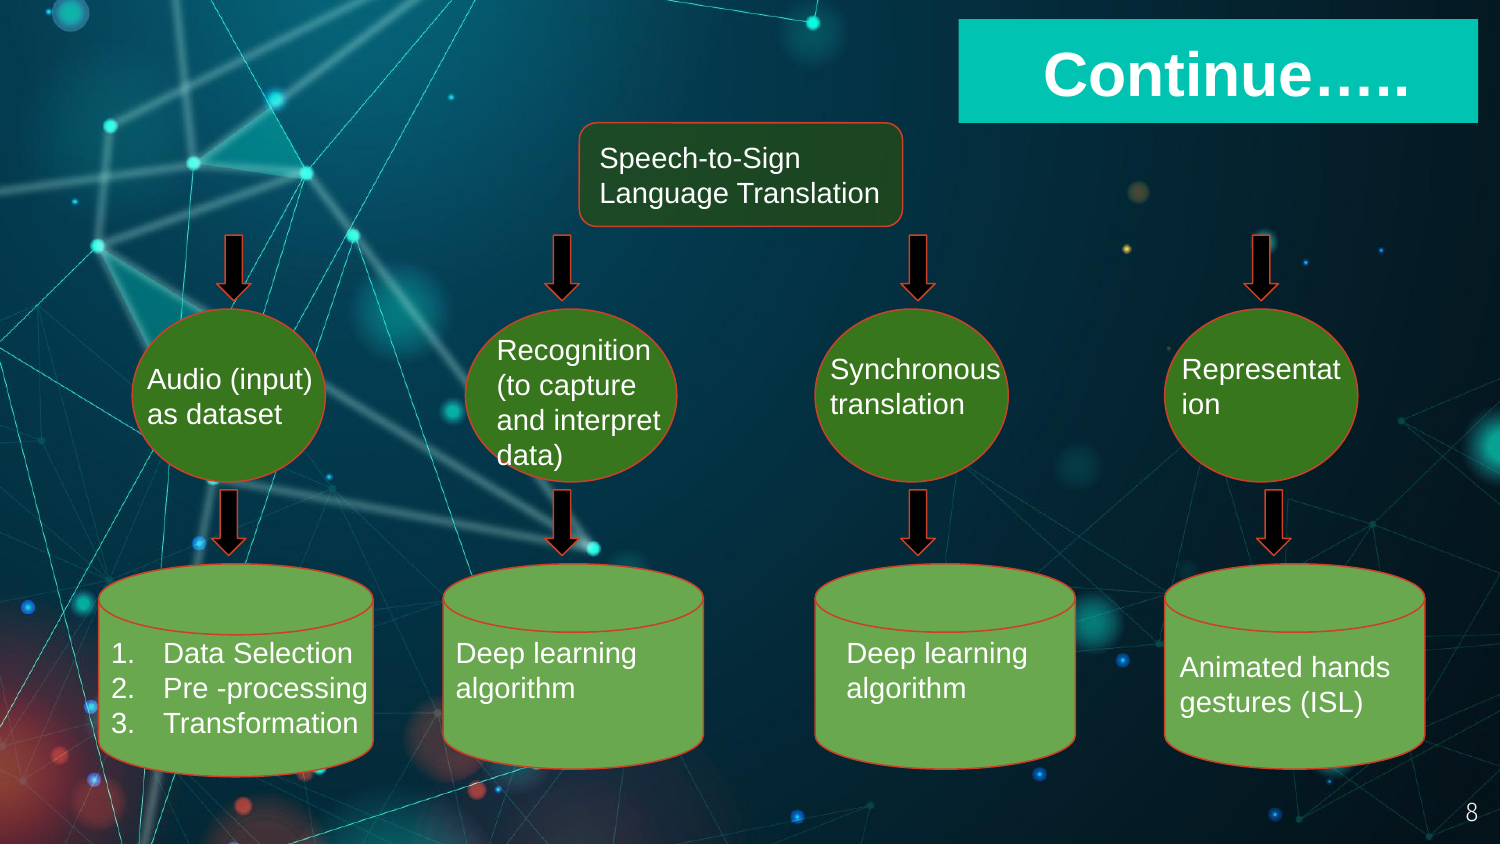

# Continue…..
Speech-to-Sign Language Translation

Recognition
(to capture and interpret data)
Synchronous translation
Representation
Audio (input) as dataset

Animated hands gestures (ISL)
Data Selection
Pre -processing
Transformation

Deep learning algorithm
Deep learning algorithm
8